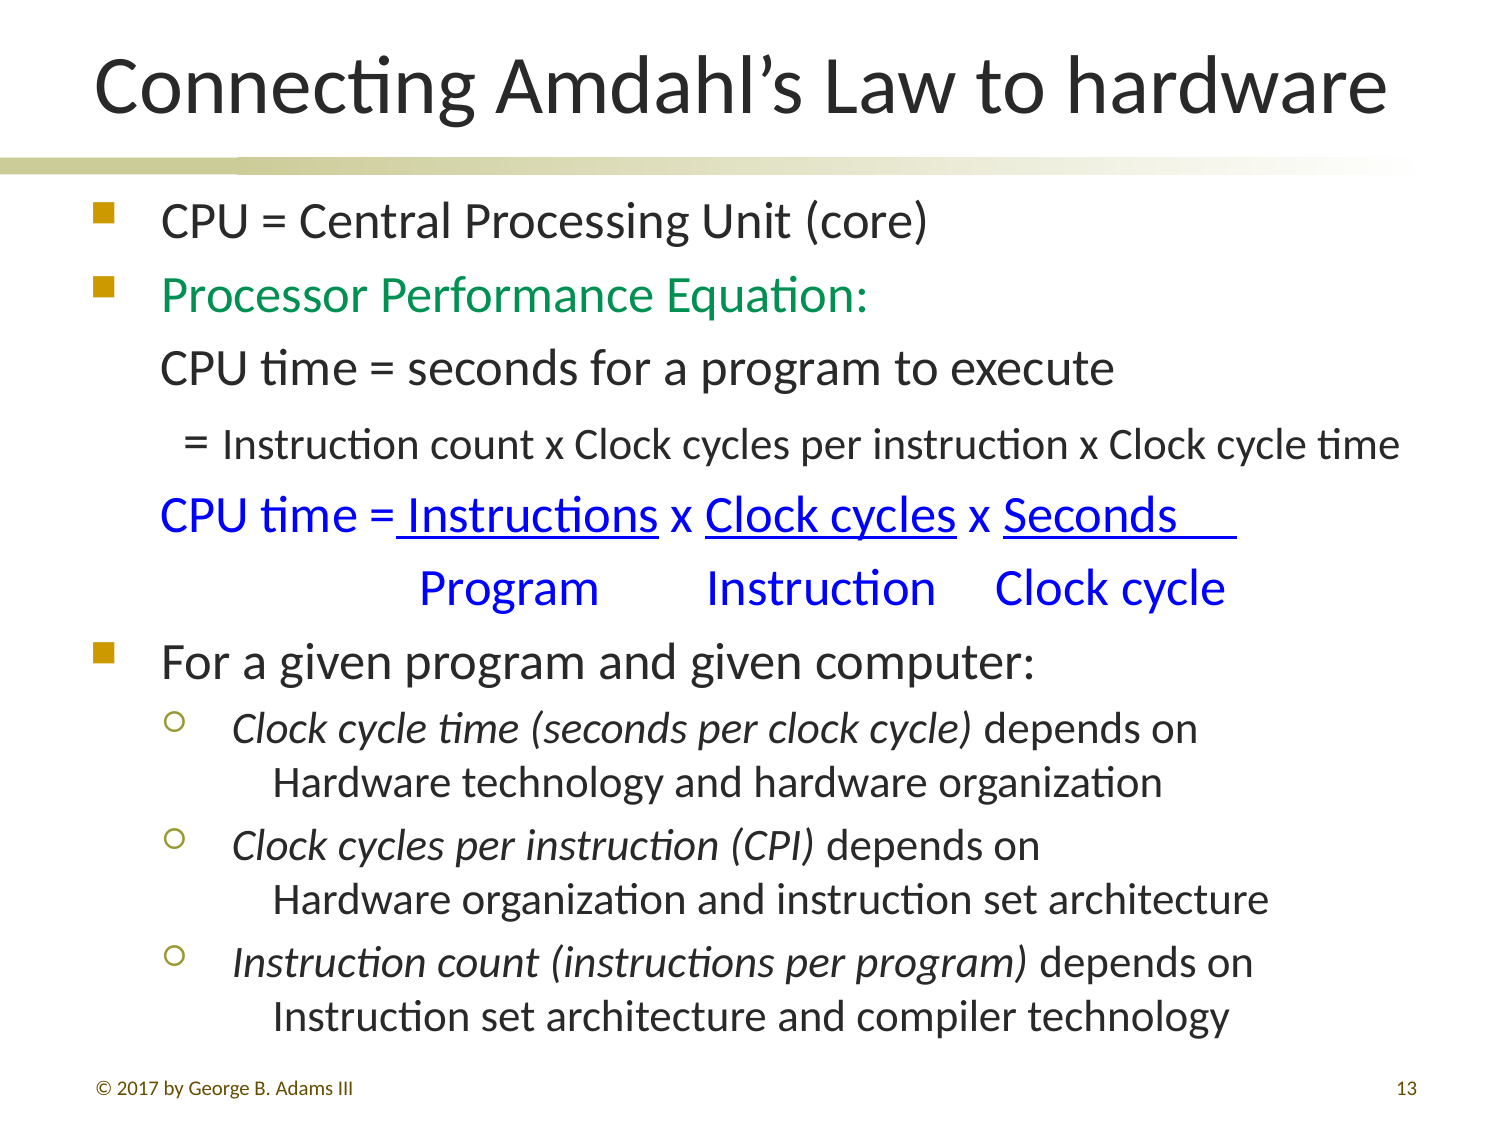

# Connecting Amdahl’s Law to hardware
CPU = Central Processing Unit (core)
Processor Performance Equation:
      CPU time = seconds for a program to execute
        = Instruction count x Clock cycles per instruction x Clock cycle time
      CPU time = Instructions x Clock cycles x Seconds
                      Program         Instruction     Clock cycle
For a given program and given computer:
Clock cycle time (seconds per clock cycle) depends on
    Hardware technology and hardware organization
Clock cycles per instruction (CPI) depends on
    Hardware organization and instruction set architecture
Instruction count (instructions per program) depends on
    Instruction set architecture and compiler technology
© 2017 by George B. Adams III
13